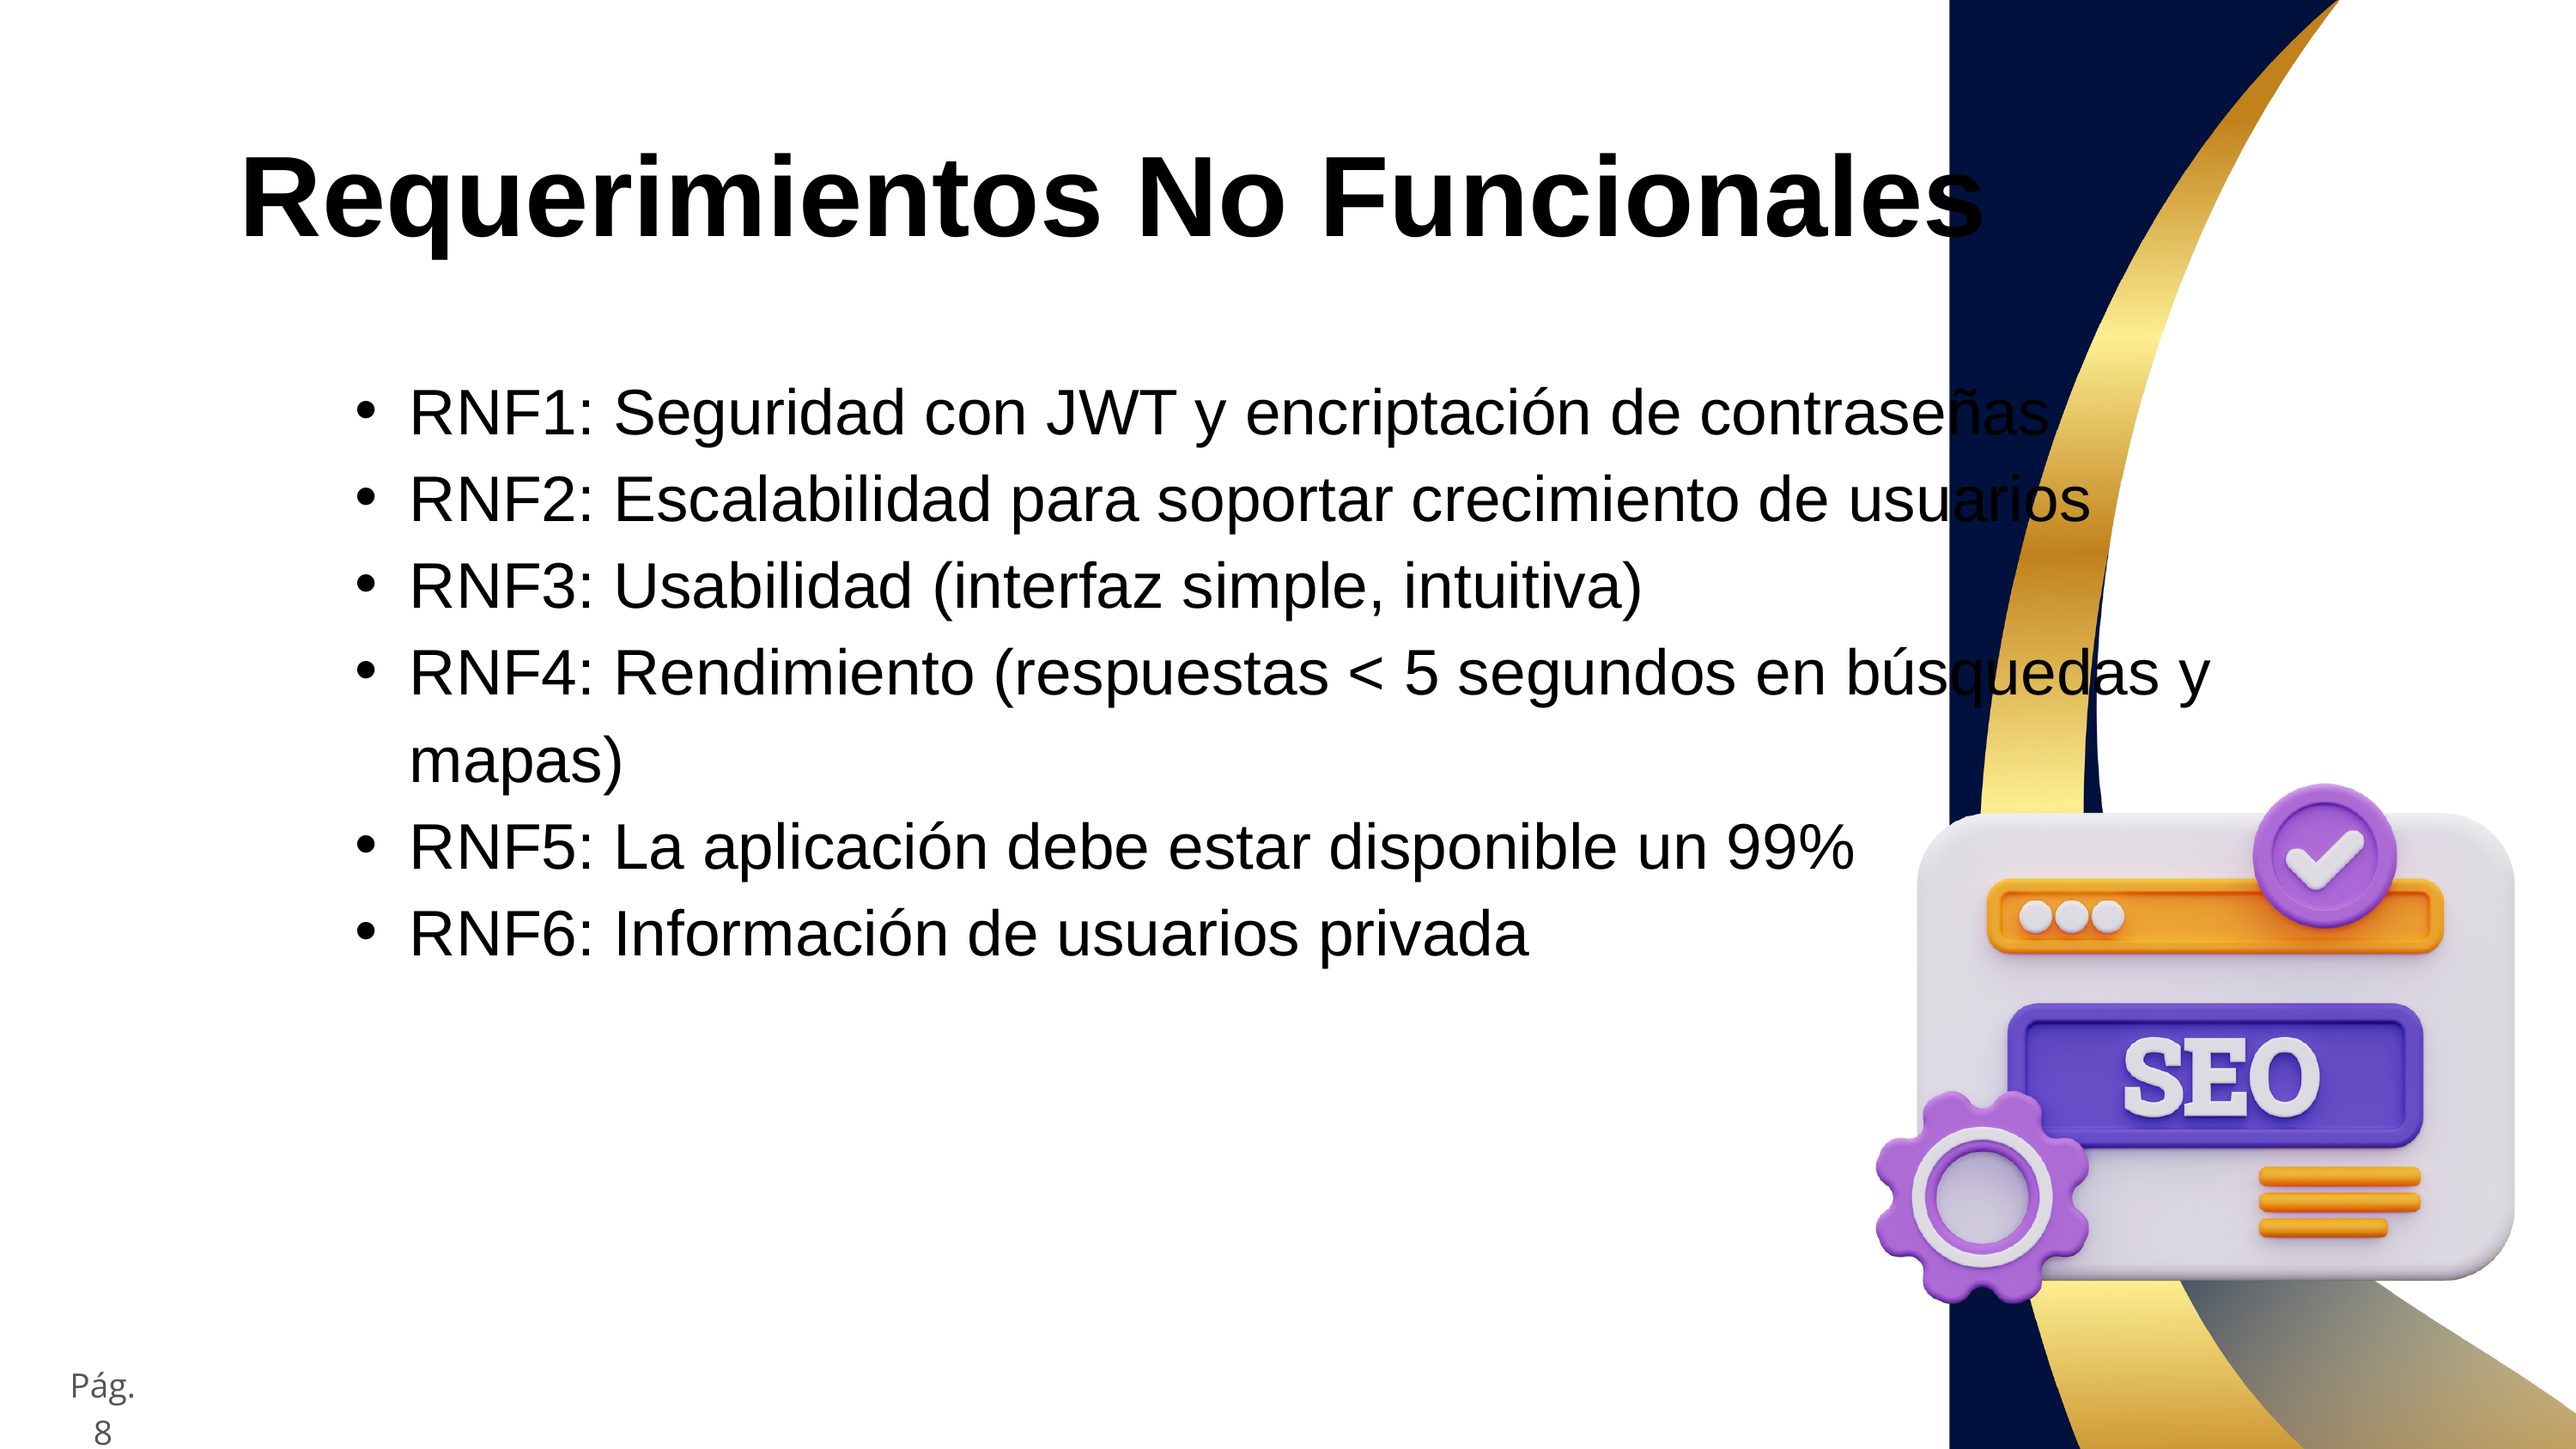

Requerimientos No Funcionales

RNF1: Seguridad con JWT y encriptación de contraseñas
RNF2: Escalabilidad para soportar crecimiento de usuarios
RNF3: Usabilidad (interfaz simple, intuitiva)
RNF4: Rendimiento (respuestas < 5 segundos en búsquedas y mapas)
RNF5: La aplicación debe estar disponible un 99%
RNF6: Información de usuarios privada

Pág. 8